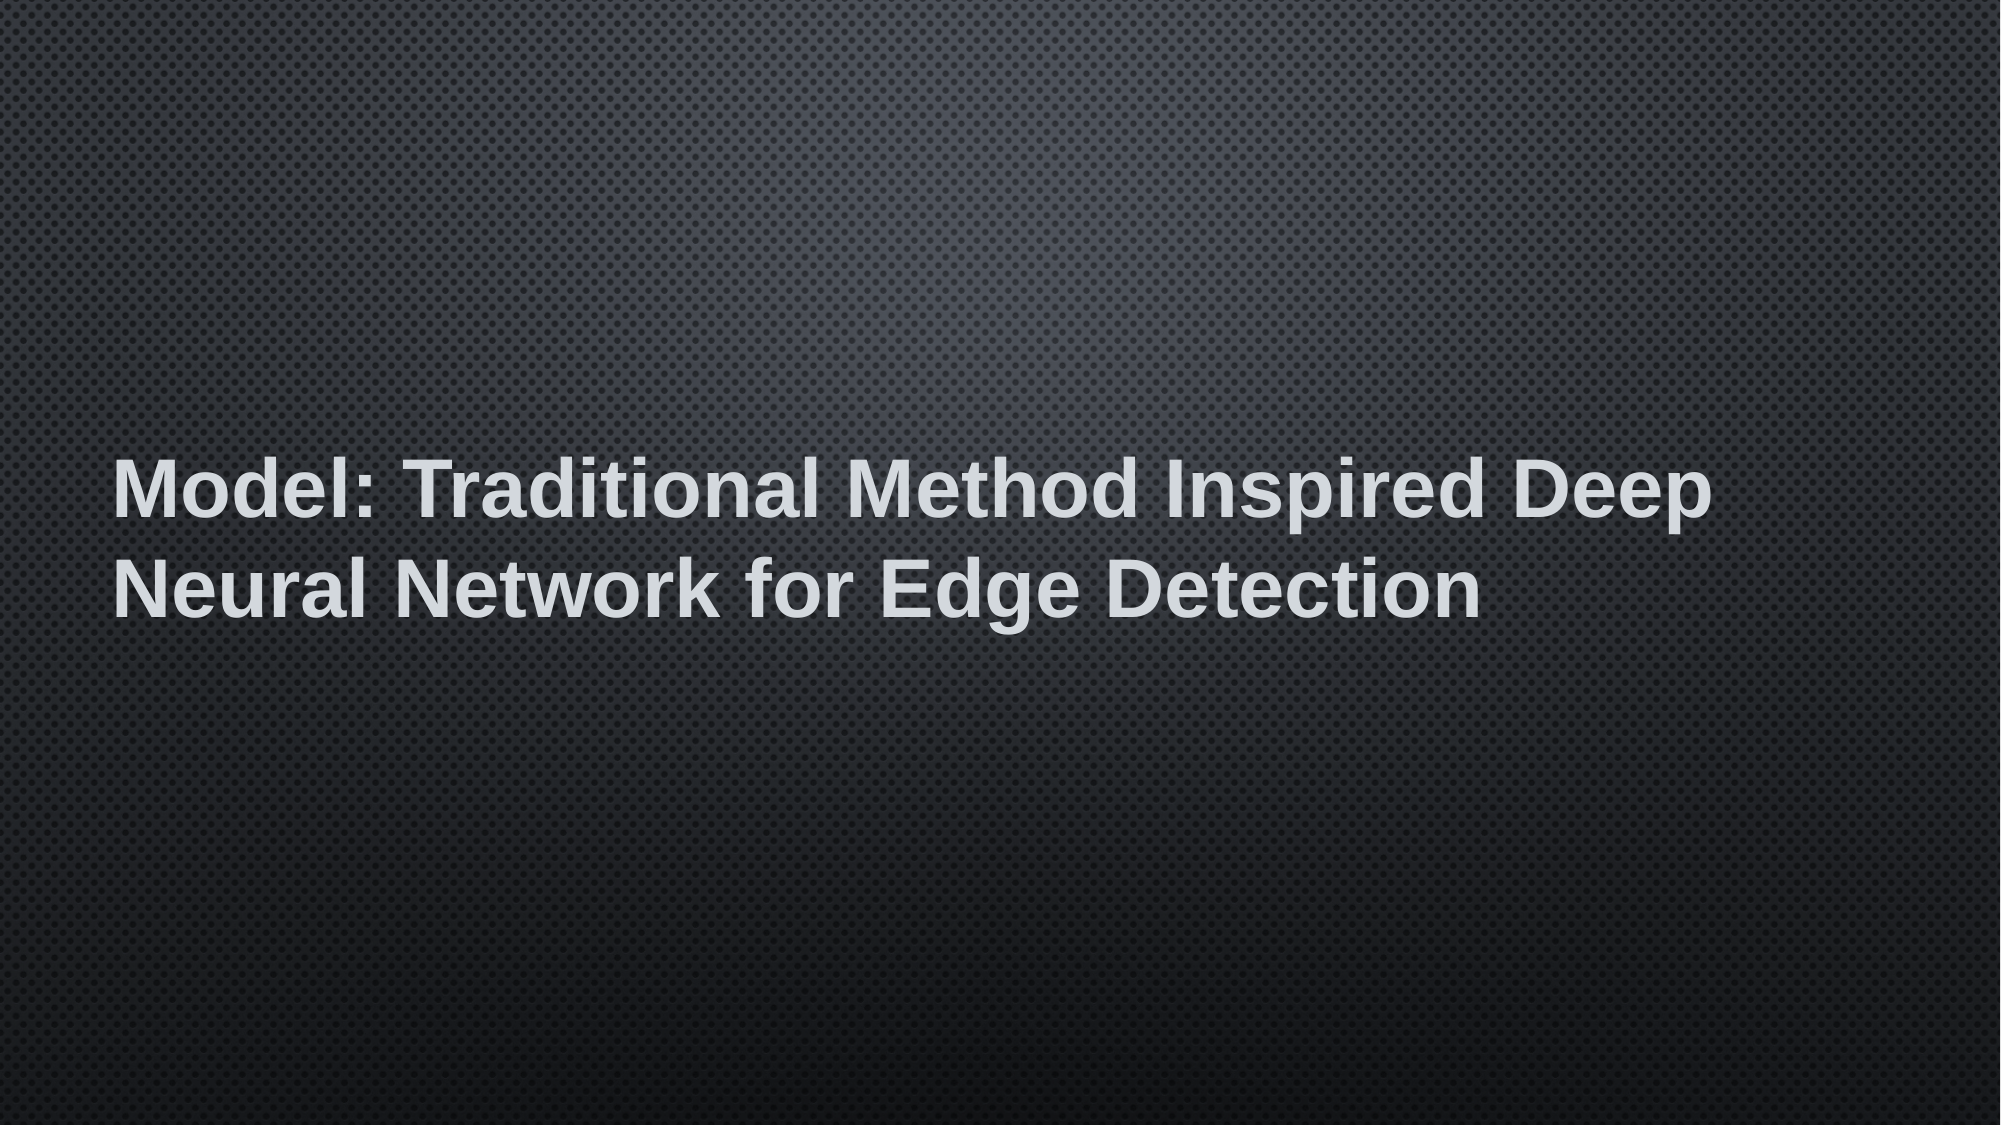

# Model: Traditional Method Inspired Deep Neural Network for Edge Detection